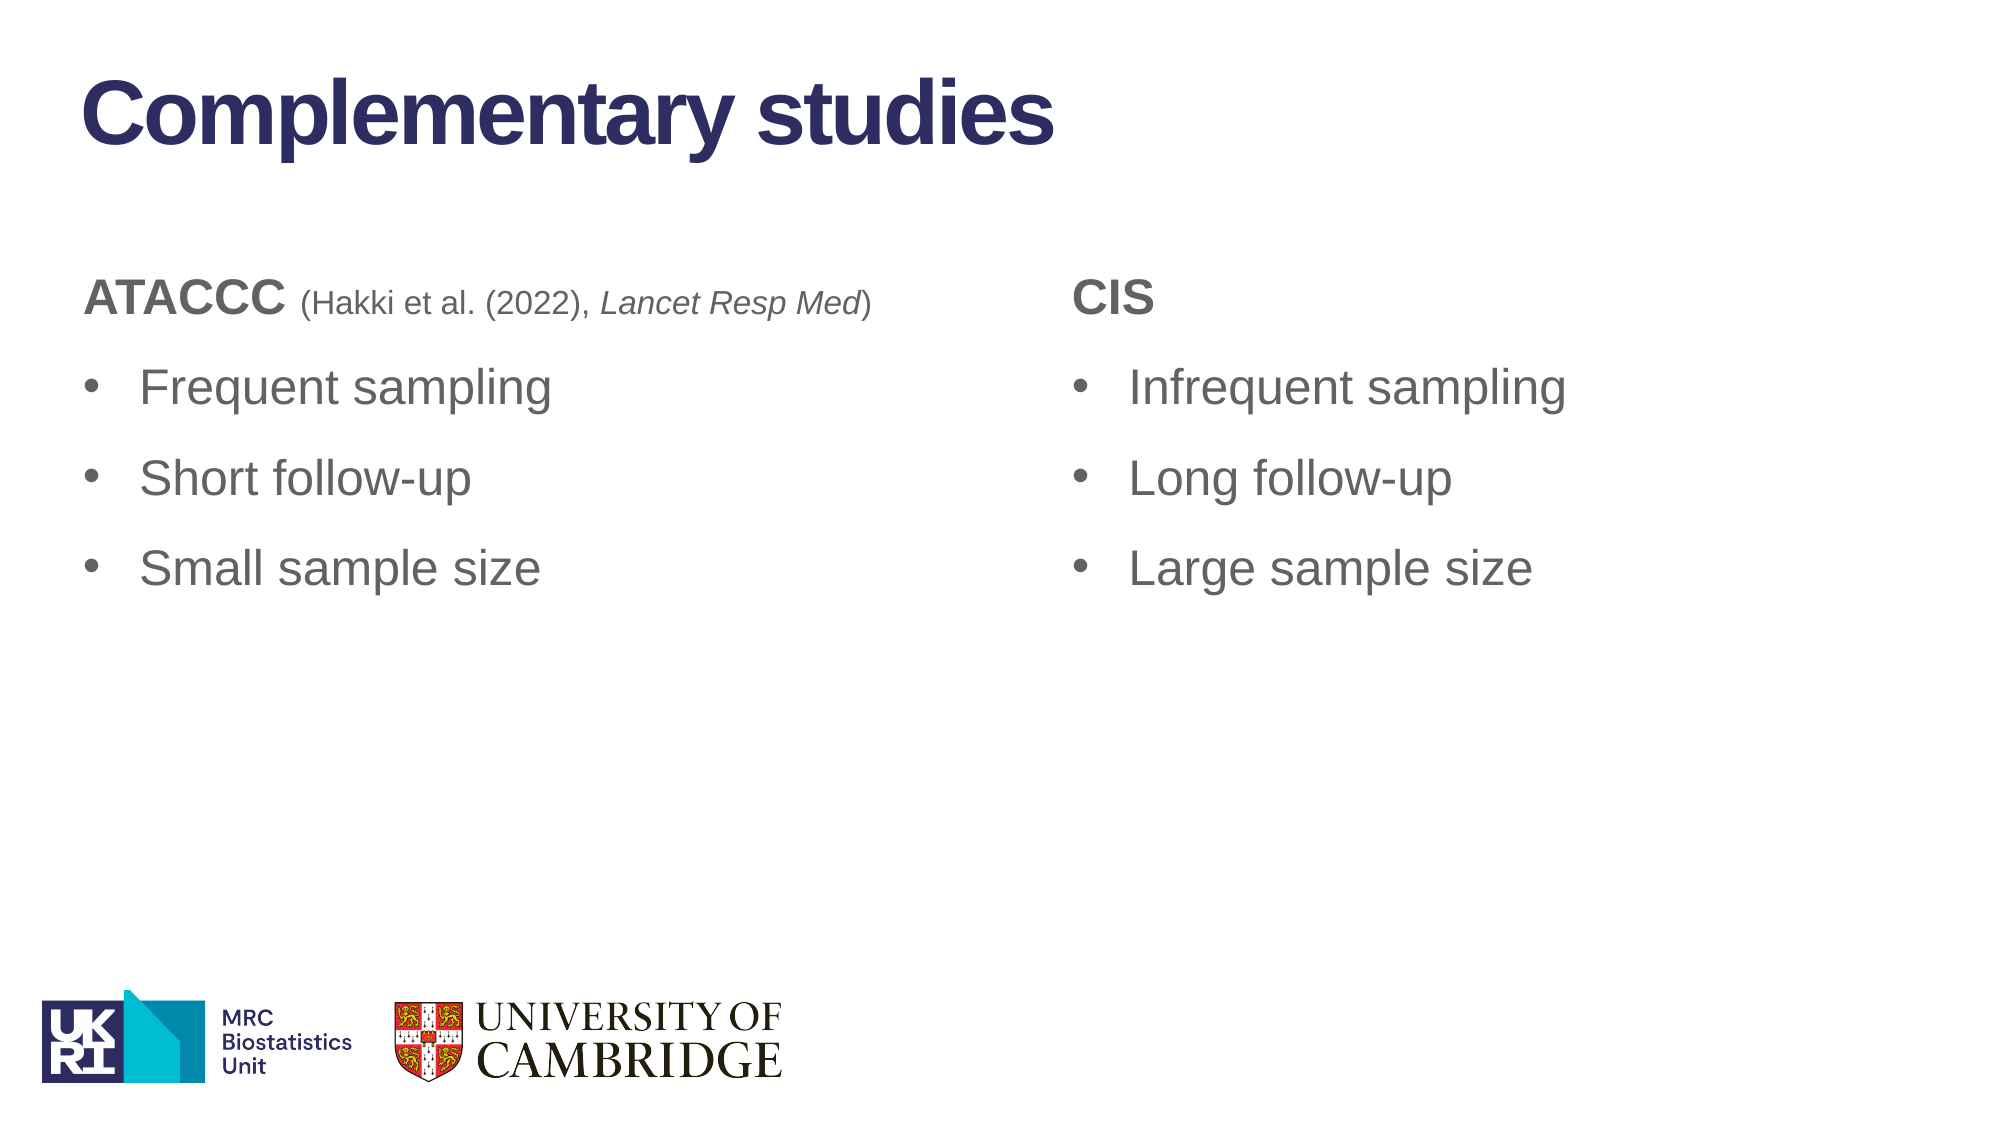

Complementary studies
ATACCC (Hakki et al. (2022), Lancet Resp Med)
Frequent sampling
Short follow-up
Small sample size
CIS
Infrequent sampling
Long follow-up
Large sample size